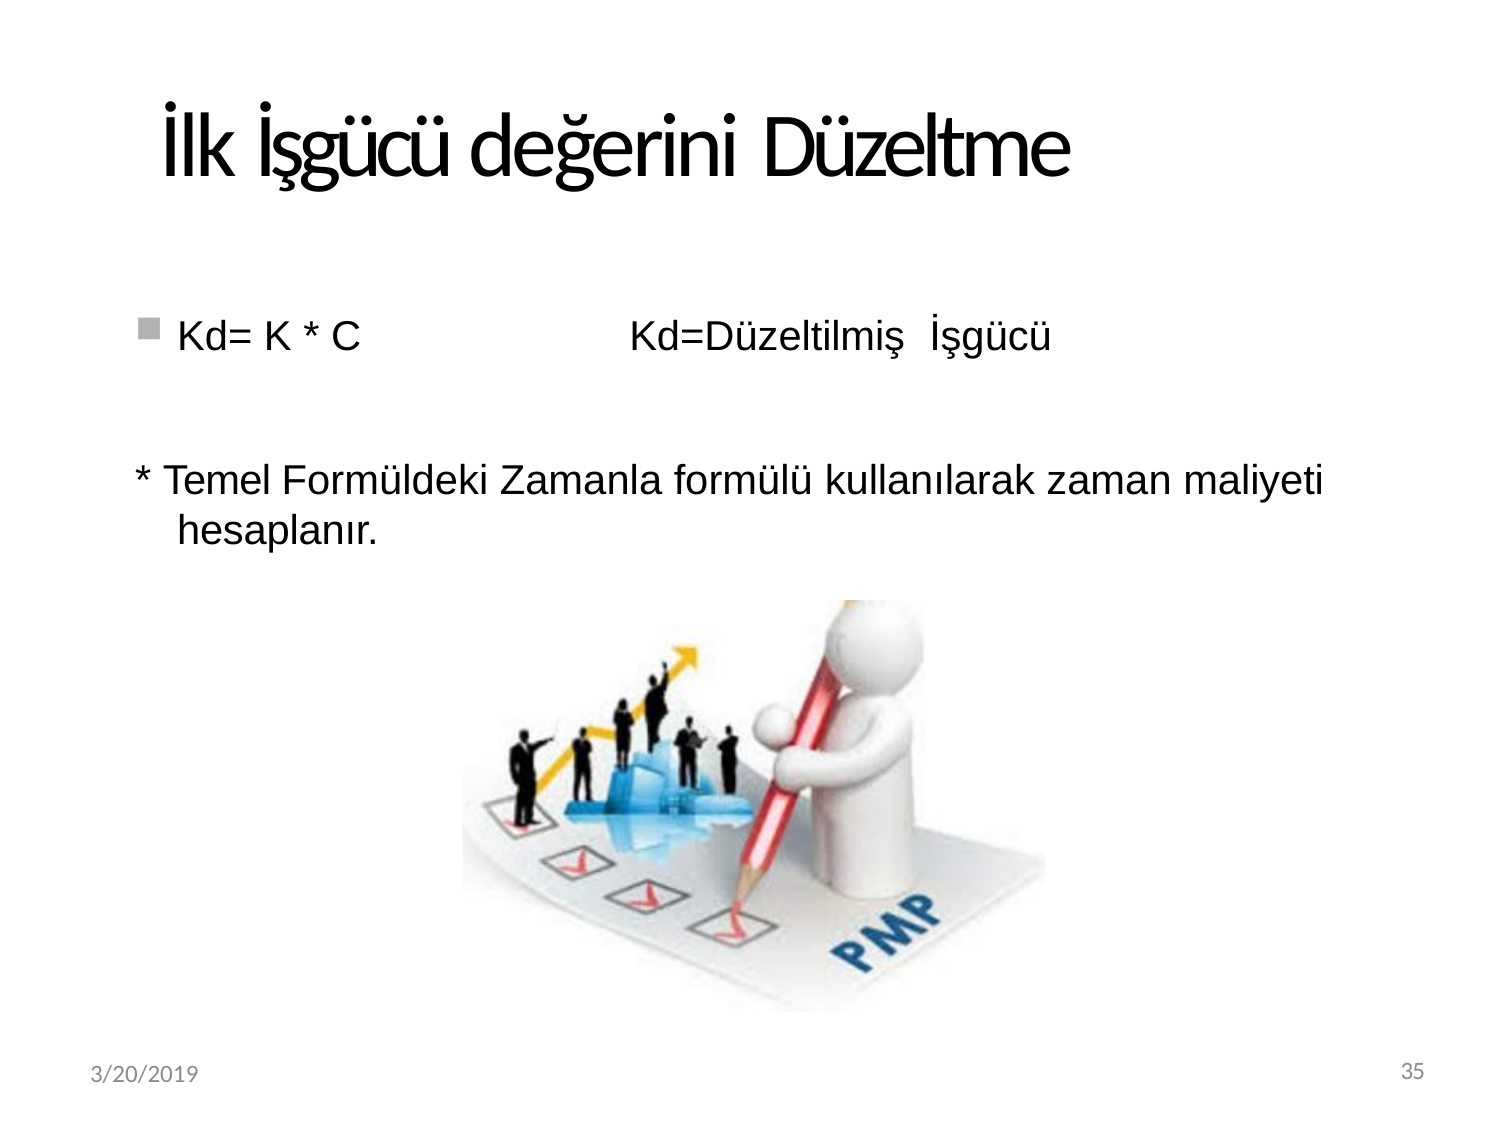

# İlk İşgücü değerini Düzeltme
Kd= K * C	Kd=Düzeltilmiş	İşgücü

* Temel Formüldeki Zamanla formülü kullanılarak zaman maliyeti
hesaplanır.

3/20/2019
35